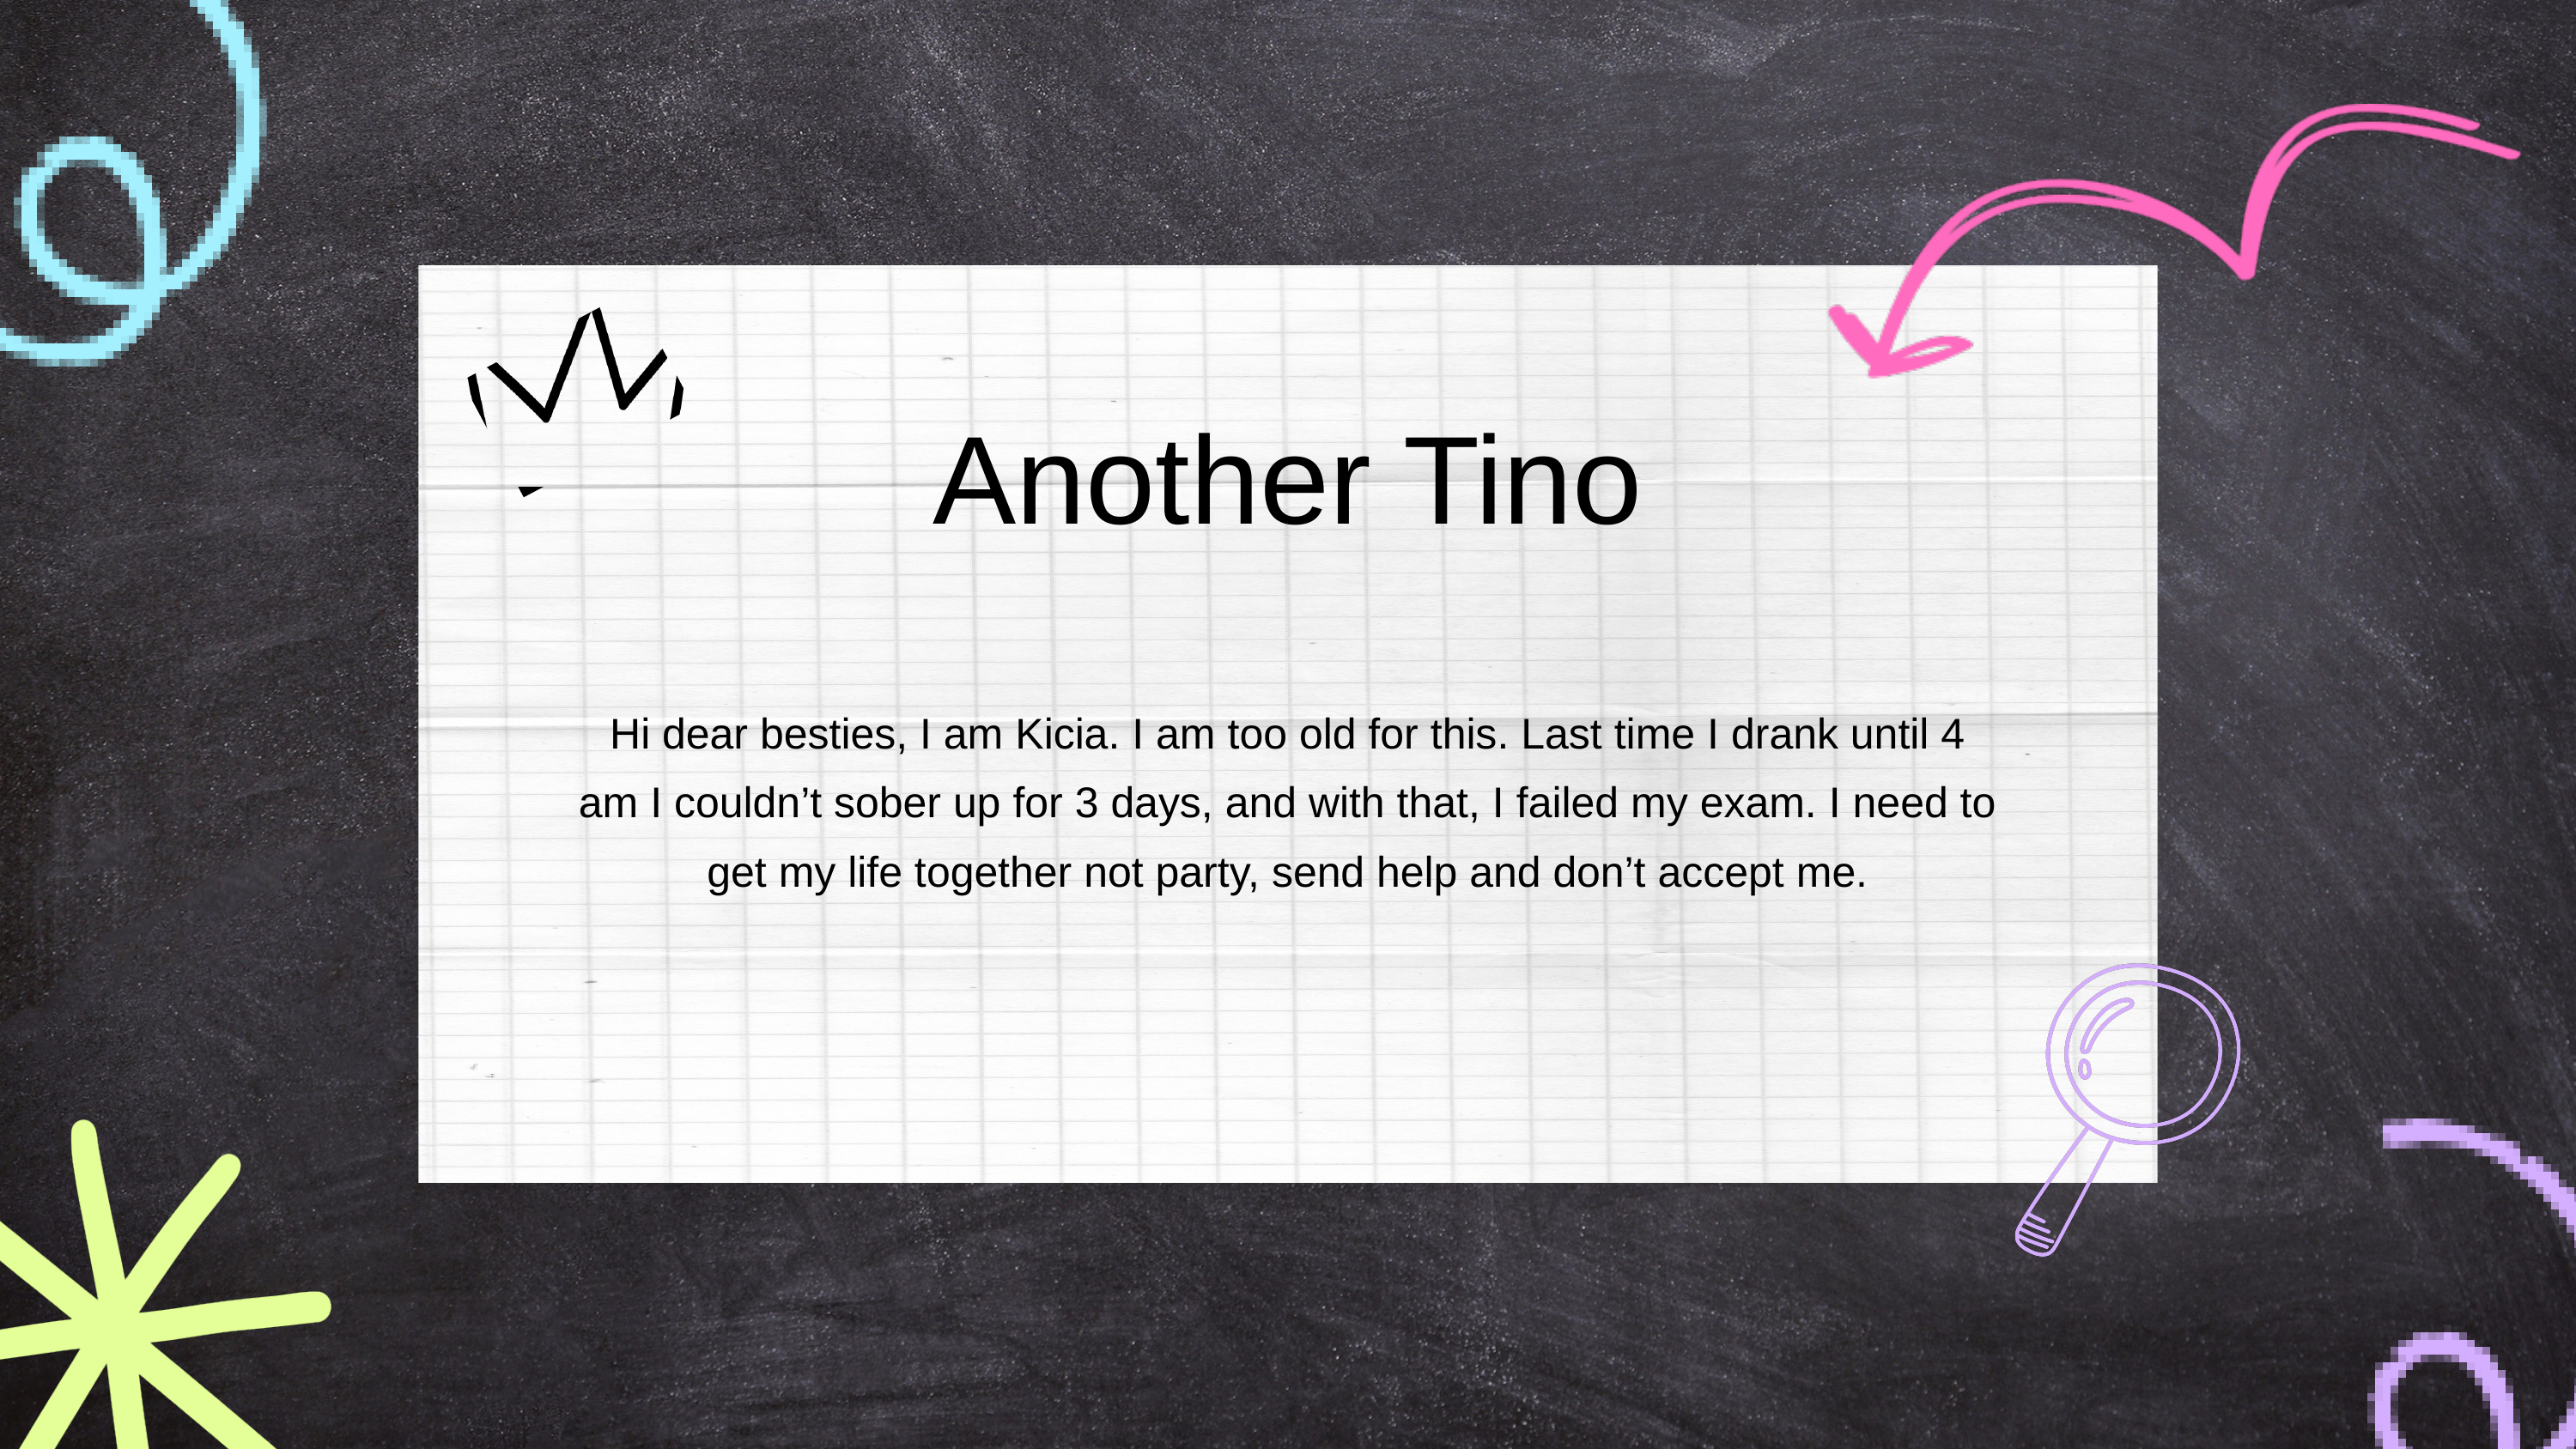

Another Tino
Hi dear besties, I am Kicia. I am too old for this. Last time I drank until 4 am I couldn’t sober up for 3 days, and with that, I failed my exam. I need to get my life together not party, send help and don’t accept me.